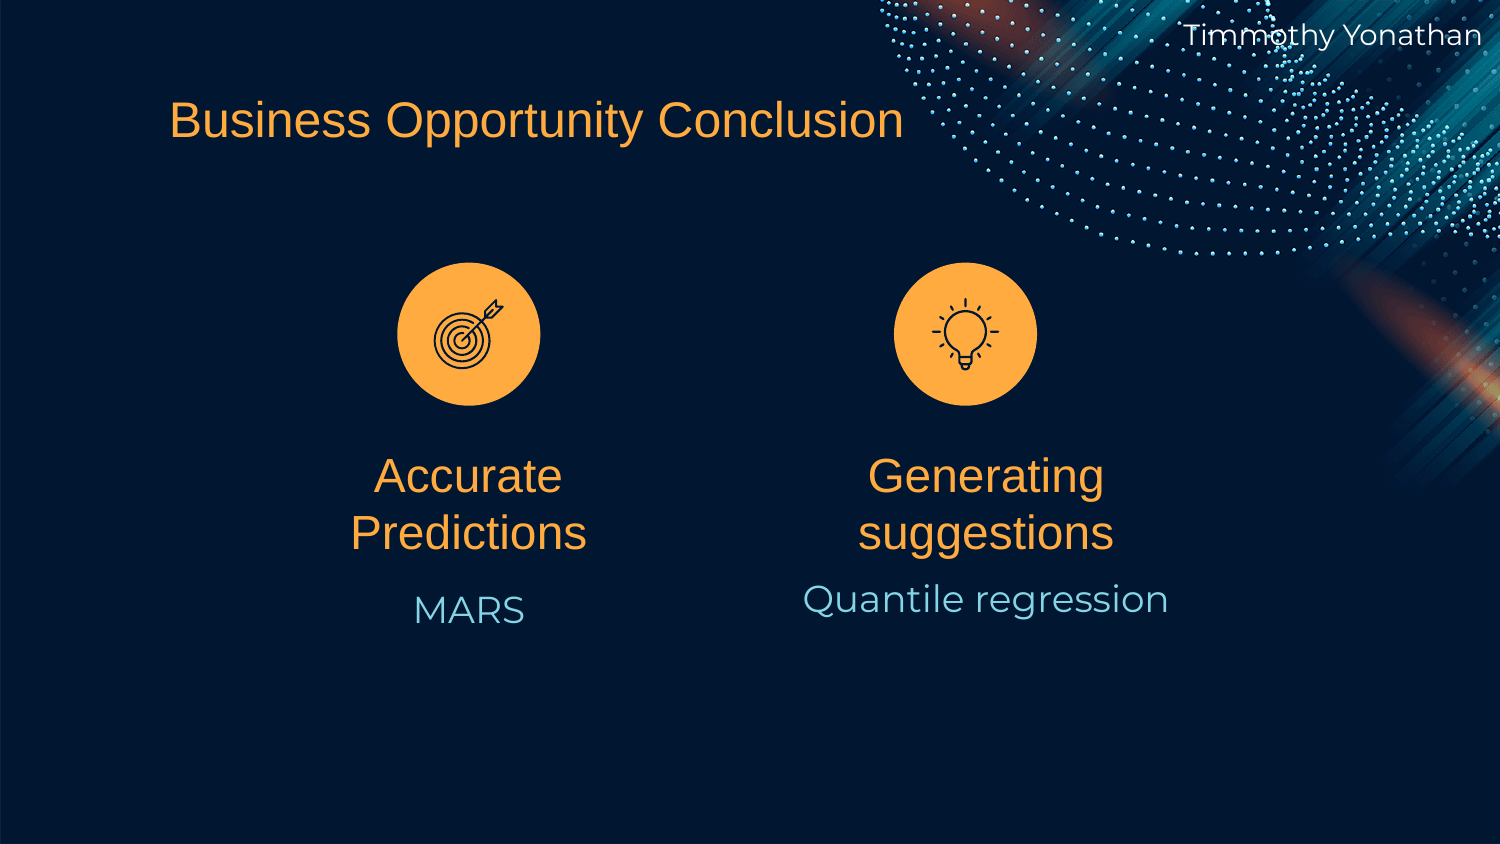

Timmothy Yonathan
# Business Opportunity Conclusion

Accurate Predictions
Generating suggestions
Quantile regression
MARS